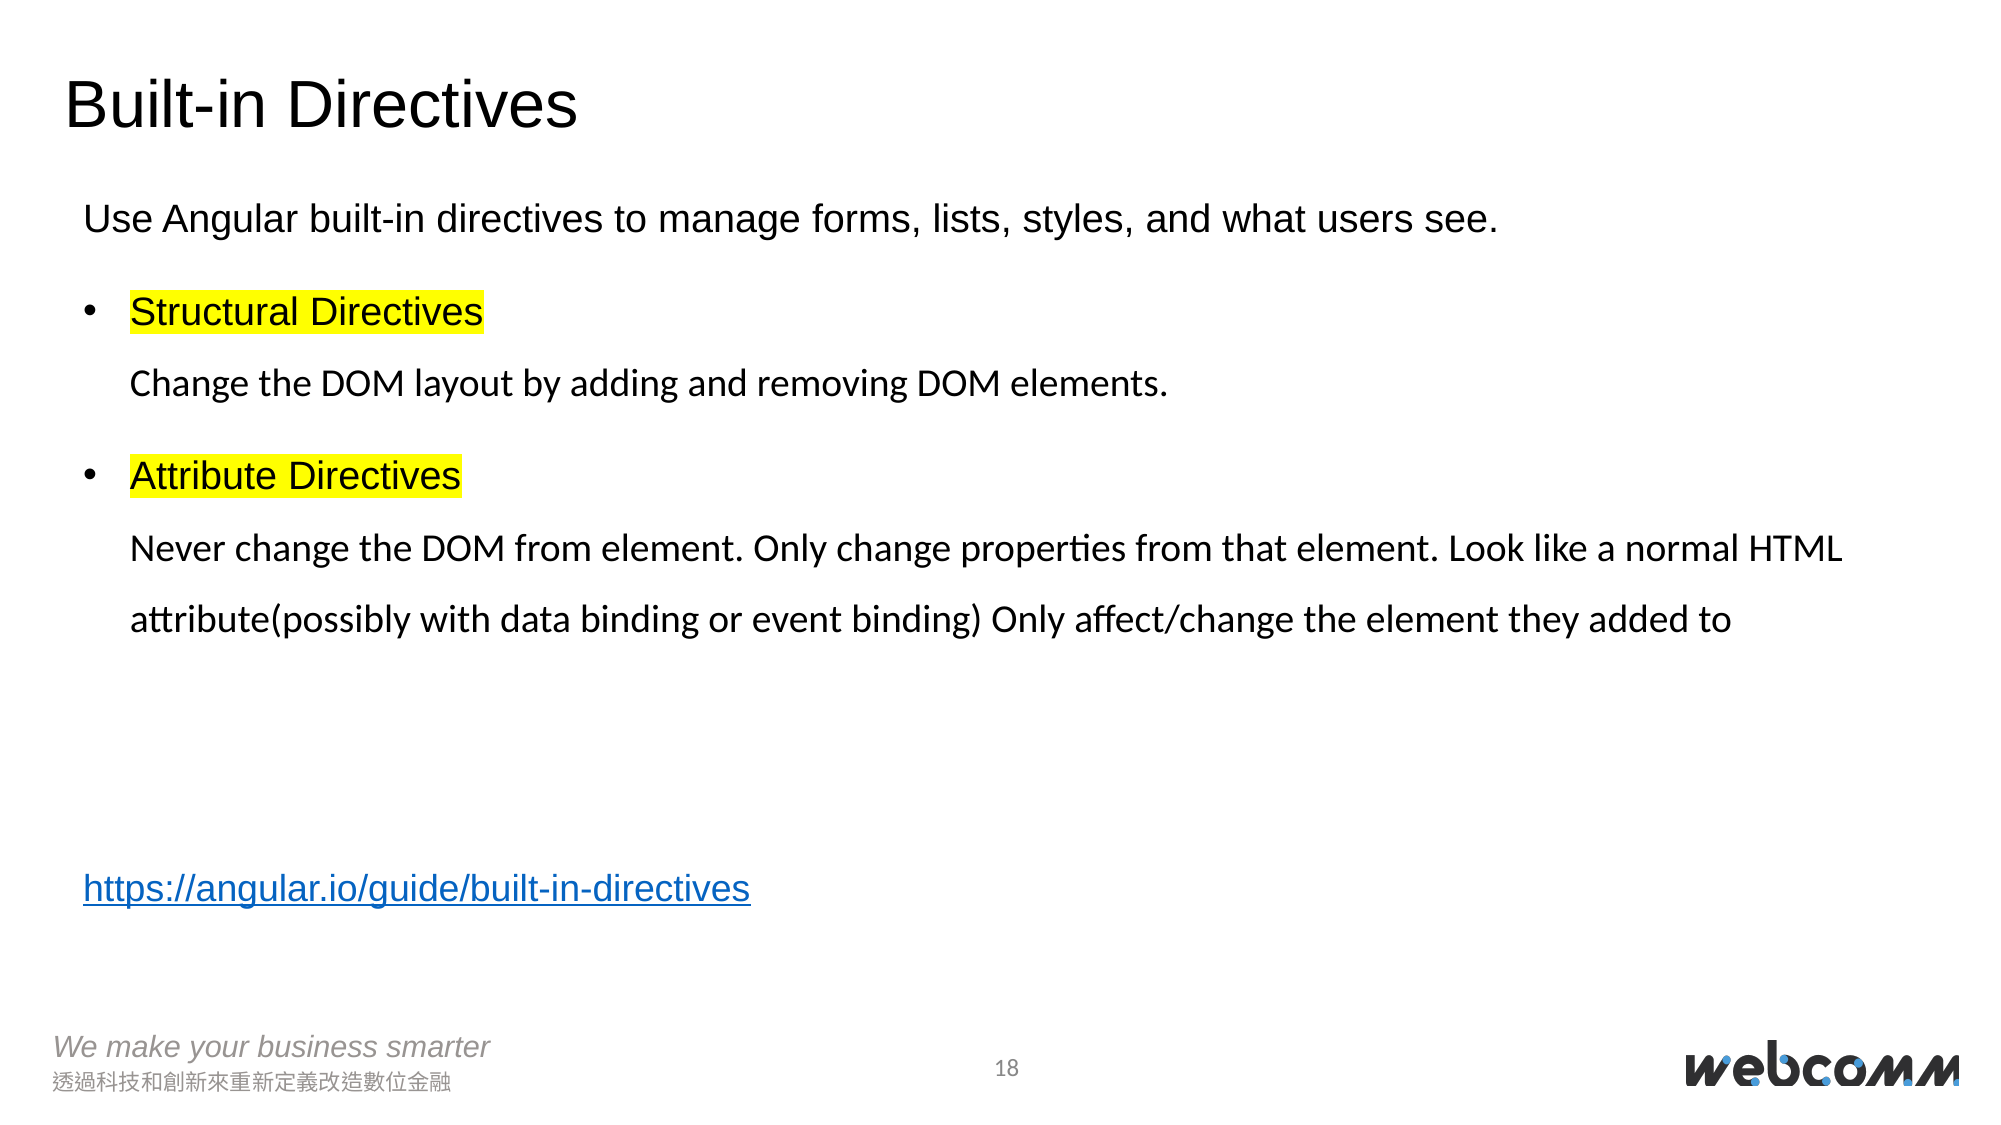

Built-in Directives
Use Angular built-in directives to manage forms, lists, styles, and what users see.
Structural Directives
Change the DOM layout by adding and removing DOM elements.
Attribute Directives
Never change the DOM from element. Only change properties from that element. Look like a normal HTML attribute(possibly with data binding or event binding) Only affect/change the element they added to

https://angular.io/guide/built-in-directives